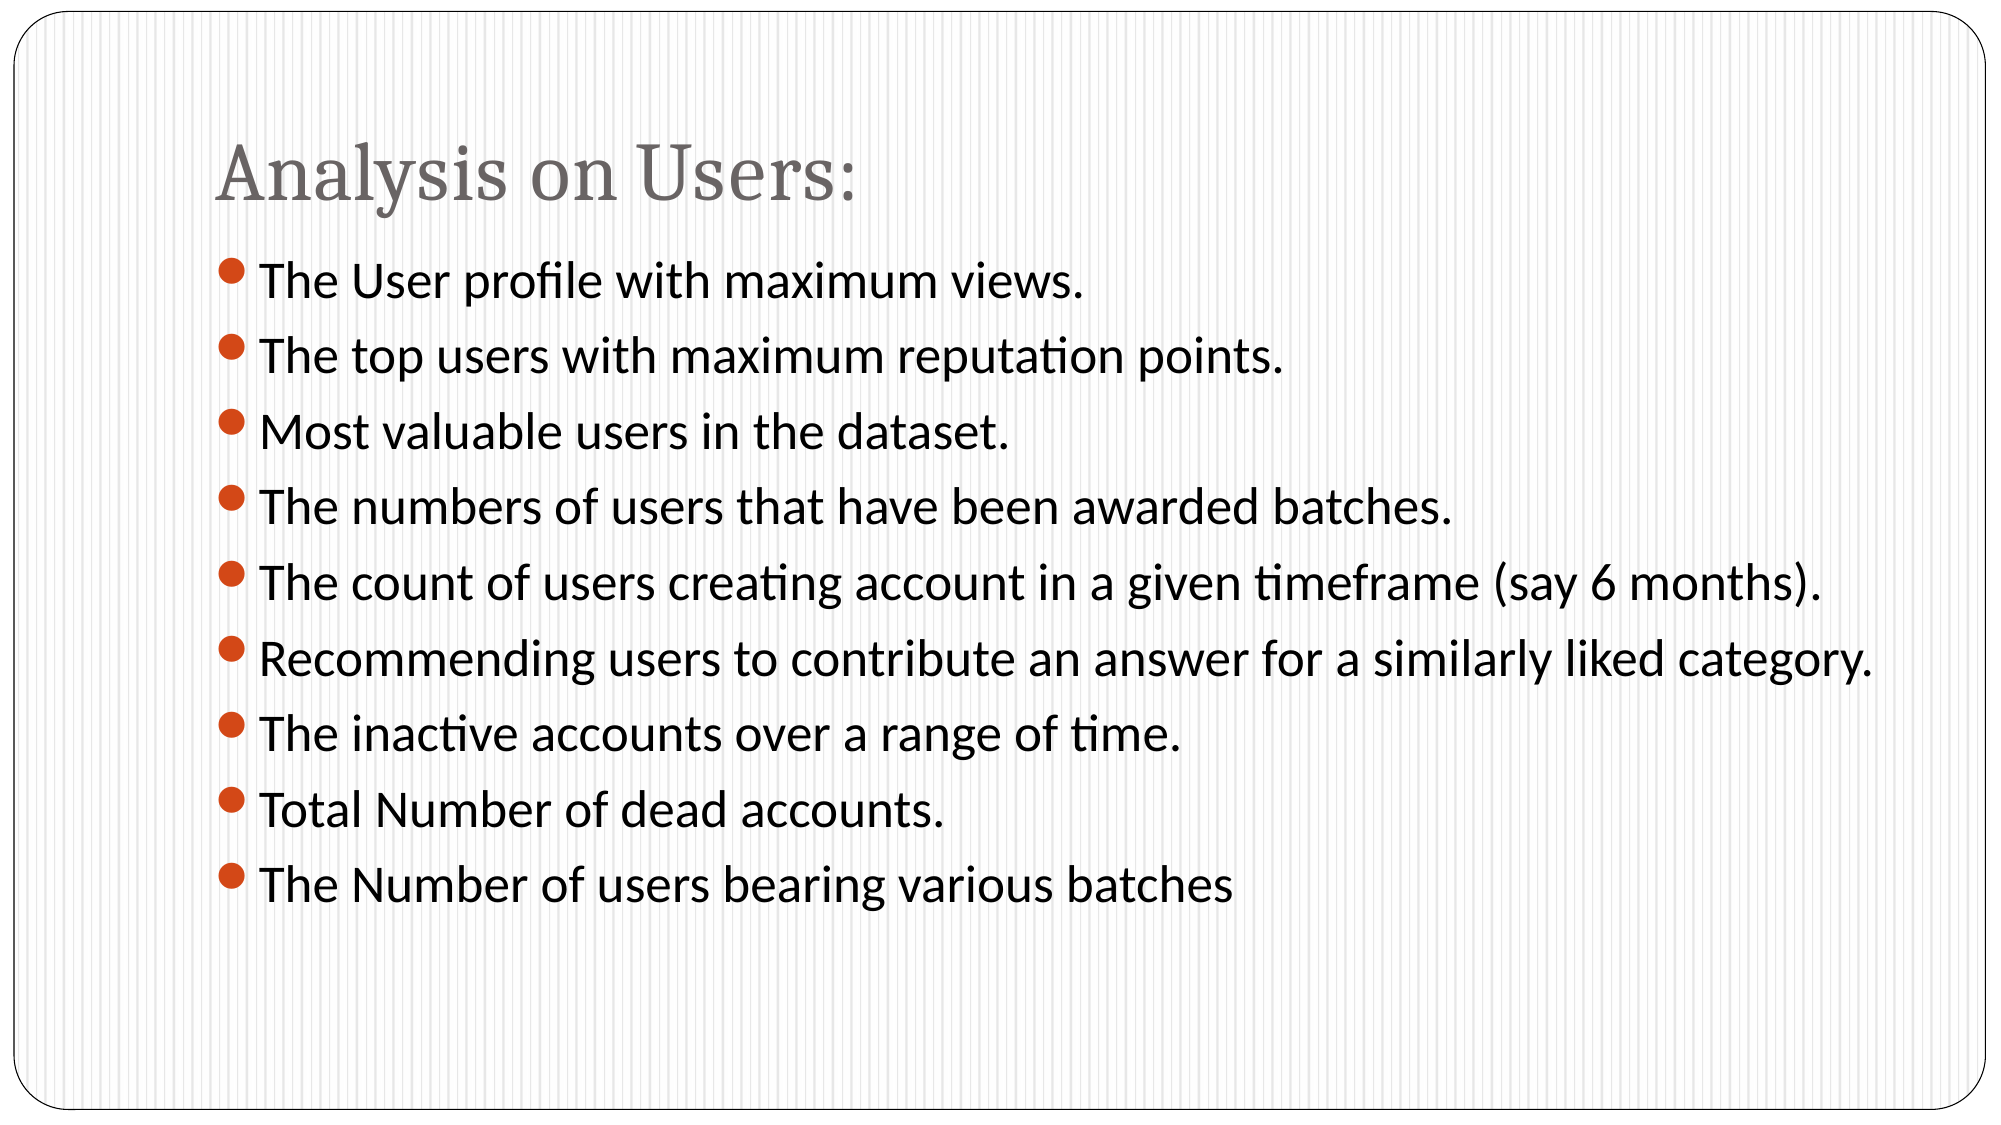

# Analysis on Users:
The User profile with maximum views.
The top users with maximum reputation points.
Most valuable users in the dataset.
The numbers of users that have been awarded batches.
The count of users creating account in a given timeframe (say 6 months).
Recommending users to contribute an answer for a similarly liked category.
The inactive accounts over a range of time.
Total Number of dead accounts.
The Number of users bearing various batches